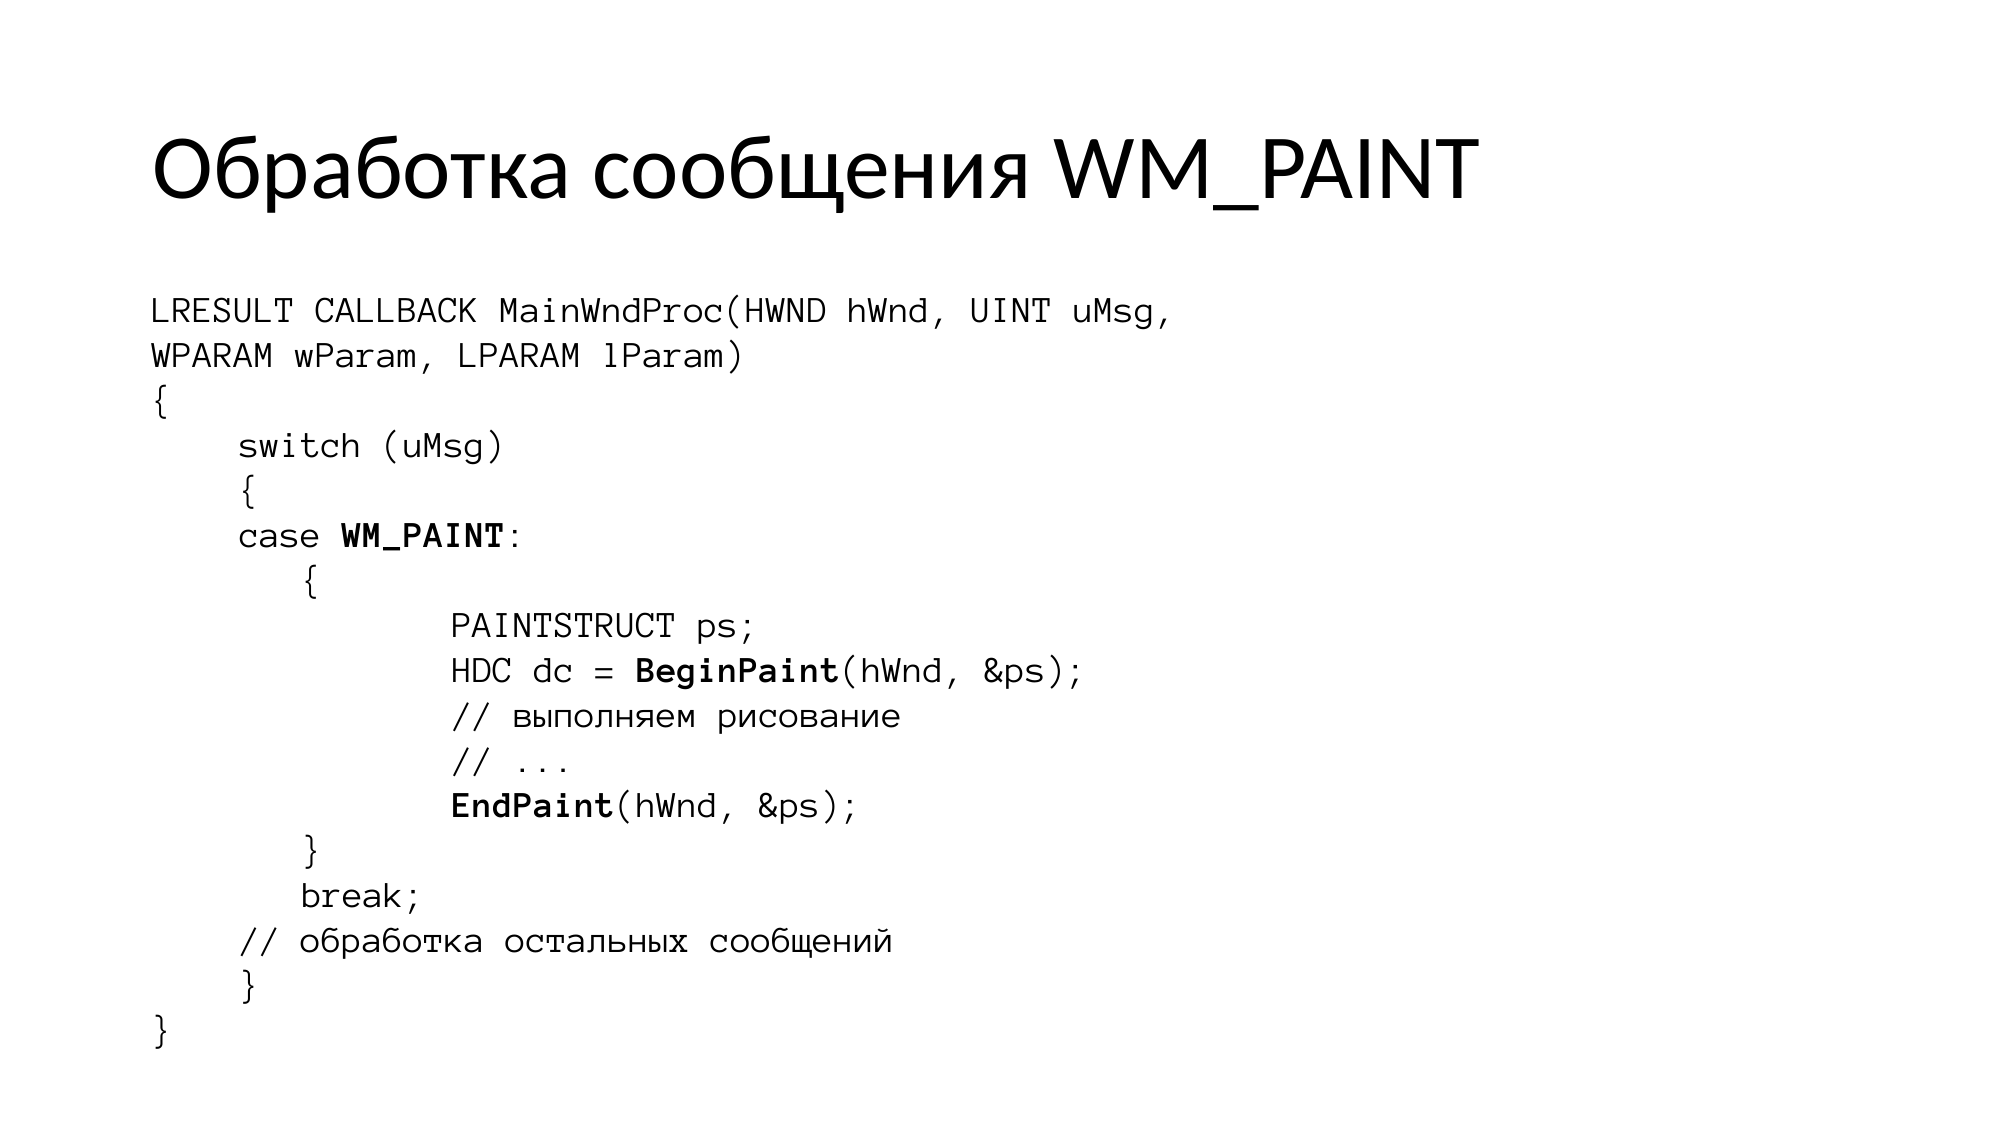

# Обработка сообщения WM_PAINT
LRESULT CALLBACK MainWndProc(HWND hWnd, UINT uMsg,
WPARAM wParam, LPARAM lParam)
{
	switch (uMsg)
	{
	case WM_PAINT:
		{
			PAINTSTRUCT ps;
			HDC dc = BeginPaint(hWnd, &ps);
			// выполняем рисование
			// ...
			EndPaint(hWnd, &ps);
		}
		break;
	// обработка остальных сообщений
	}
}